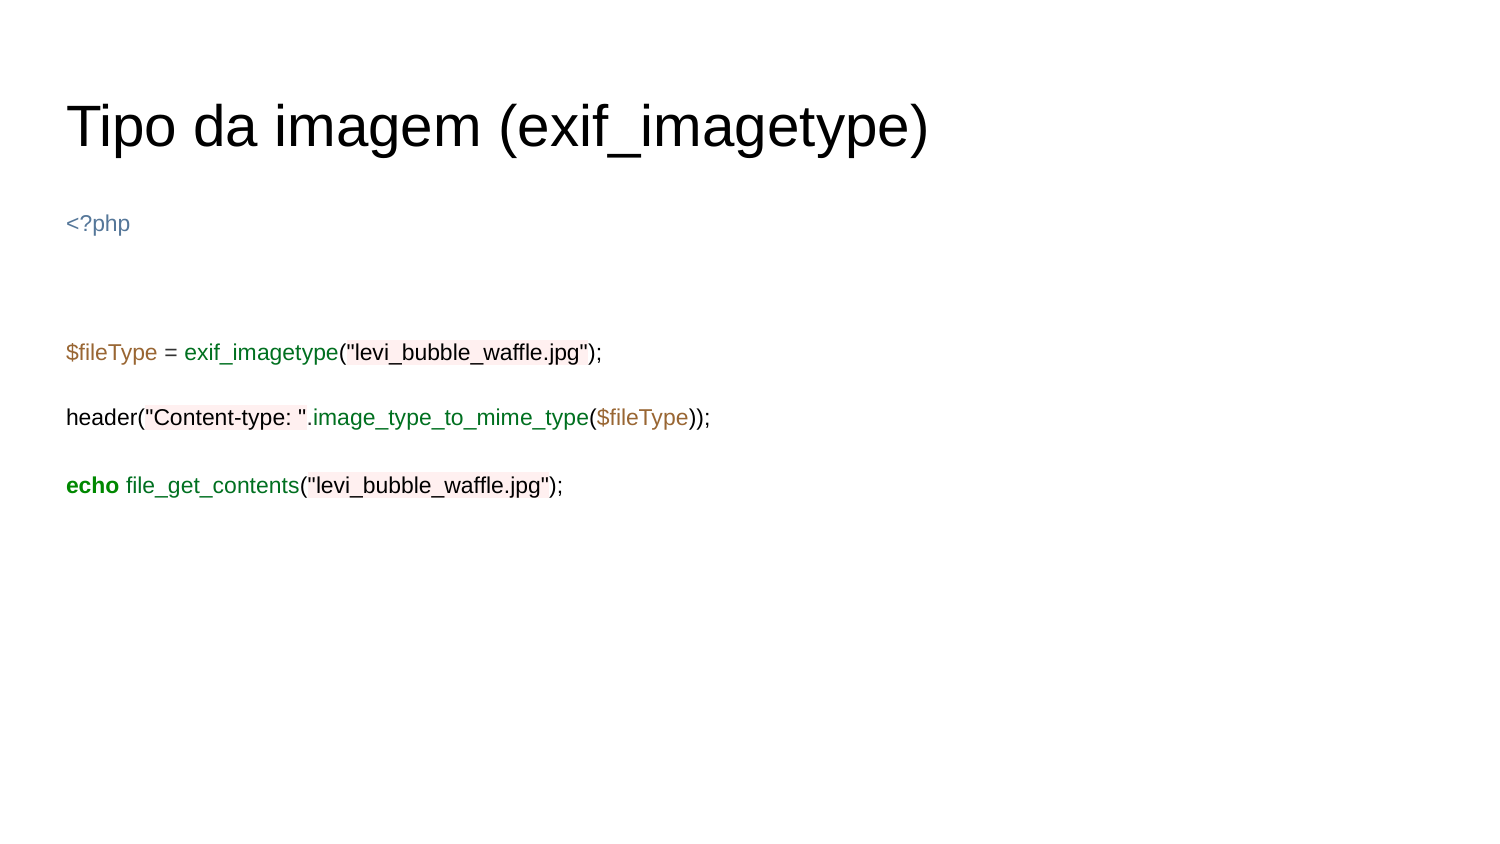

# Tipo da imagem (exif_imagetype)
<?php

$fileType = exif_imagetype("levi_bubble_waffle.jpg");
header("Content-type: ".image_type_to_mime_type($fileType));
echo file_get_contents("levi_bubble_waffle.jpg");